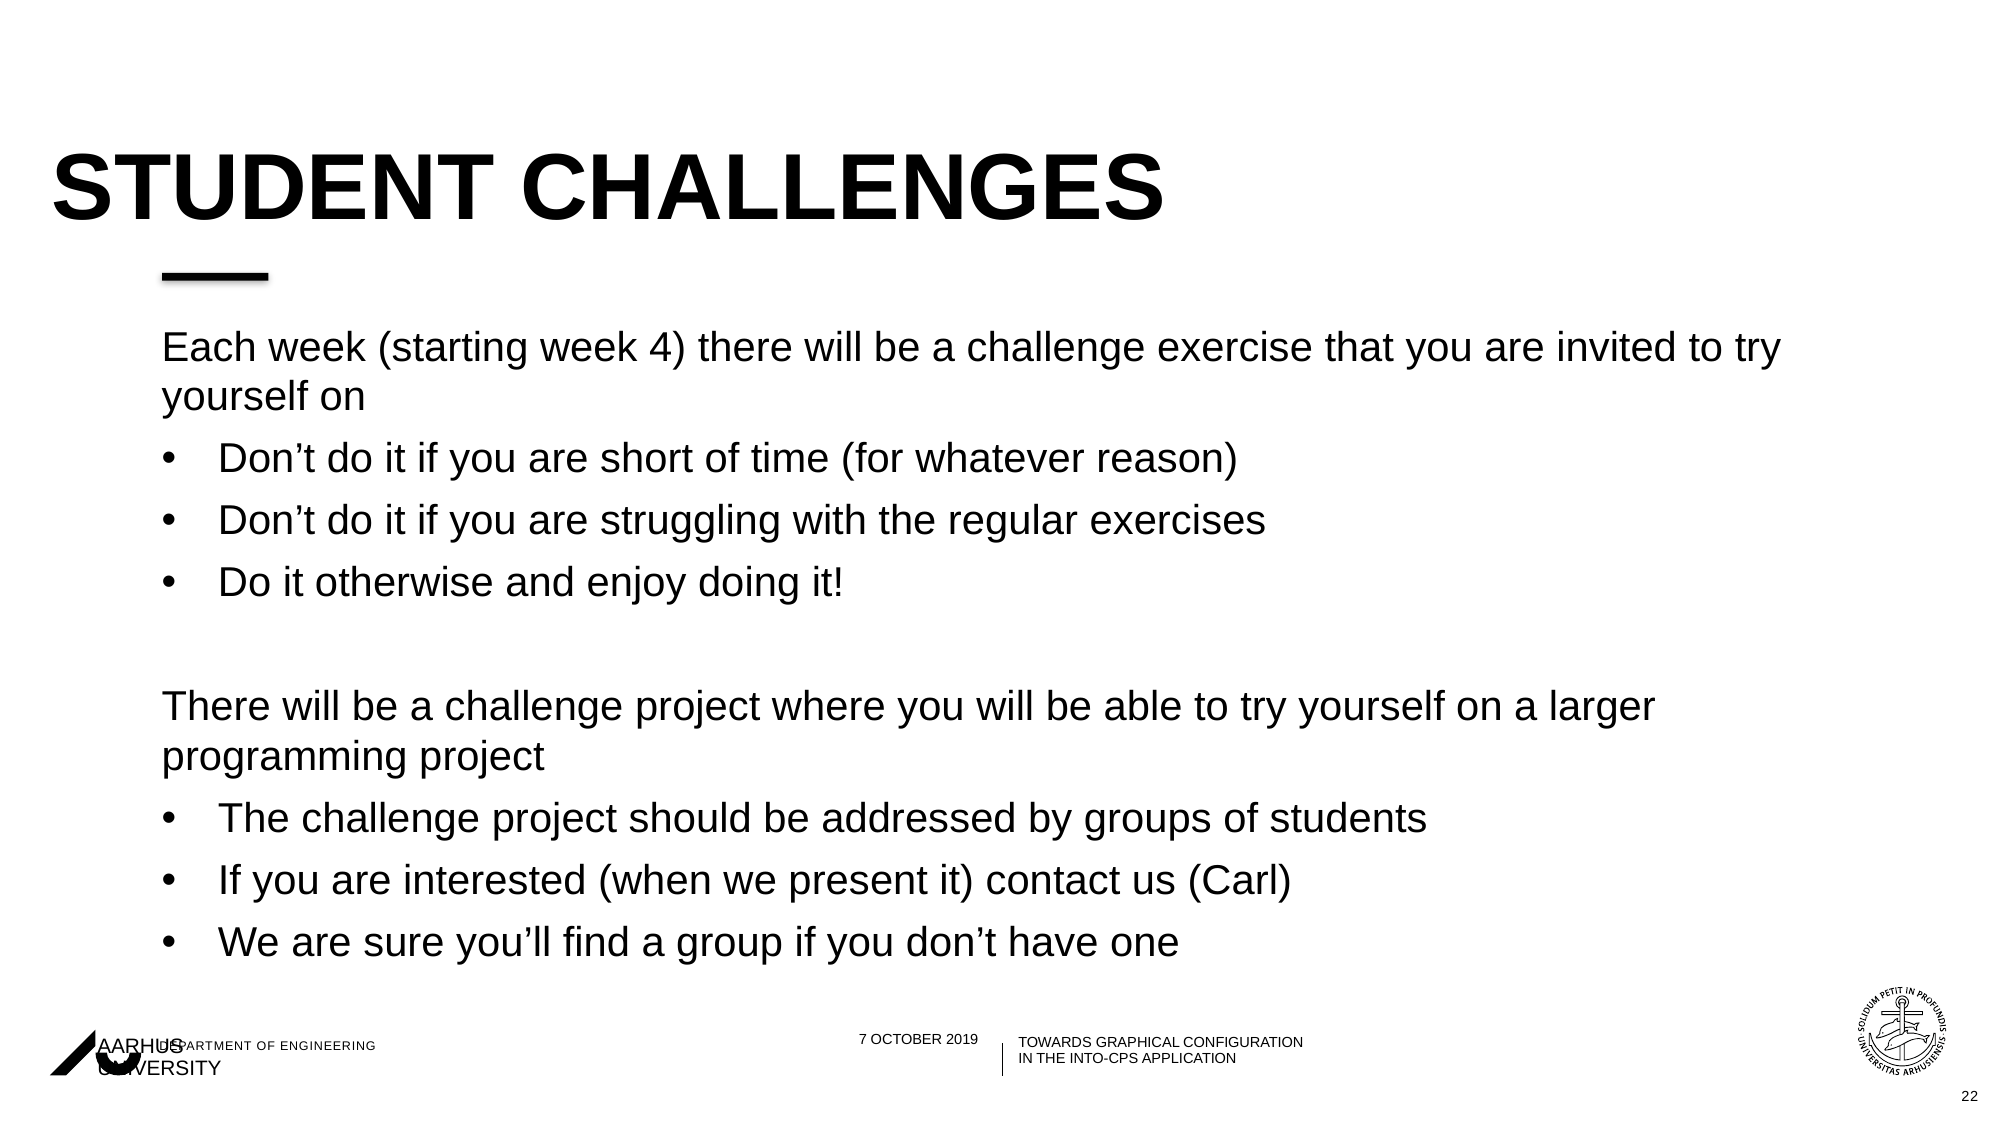

# student challenges
Each week (starting week 4) there will be a challenge exercise that you are invited to try yourself on
Don’t do it if you are short of time (for whatever reason)
Don’t do it if you are struggling with the regular exercises
Do it otherwise and enjoy doing it!

There will be a challenge project where you will be able to try yourself on a larger programming project
The challenge project should be addressed by groups of students
If you are interested (when we present it) contact us (Carl)
We are sure you’ll find a group if you don’t have one
22
28/09/201908/04/2019